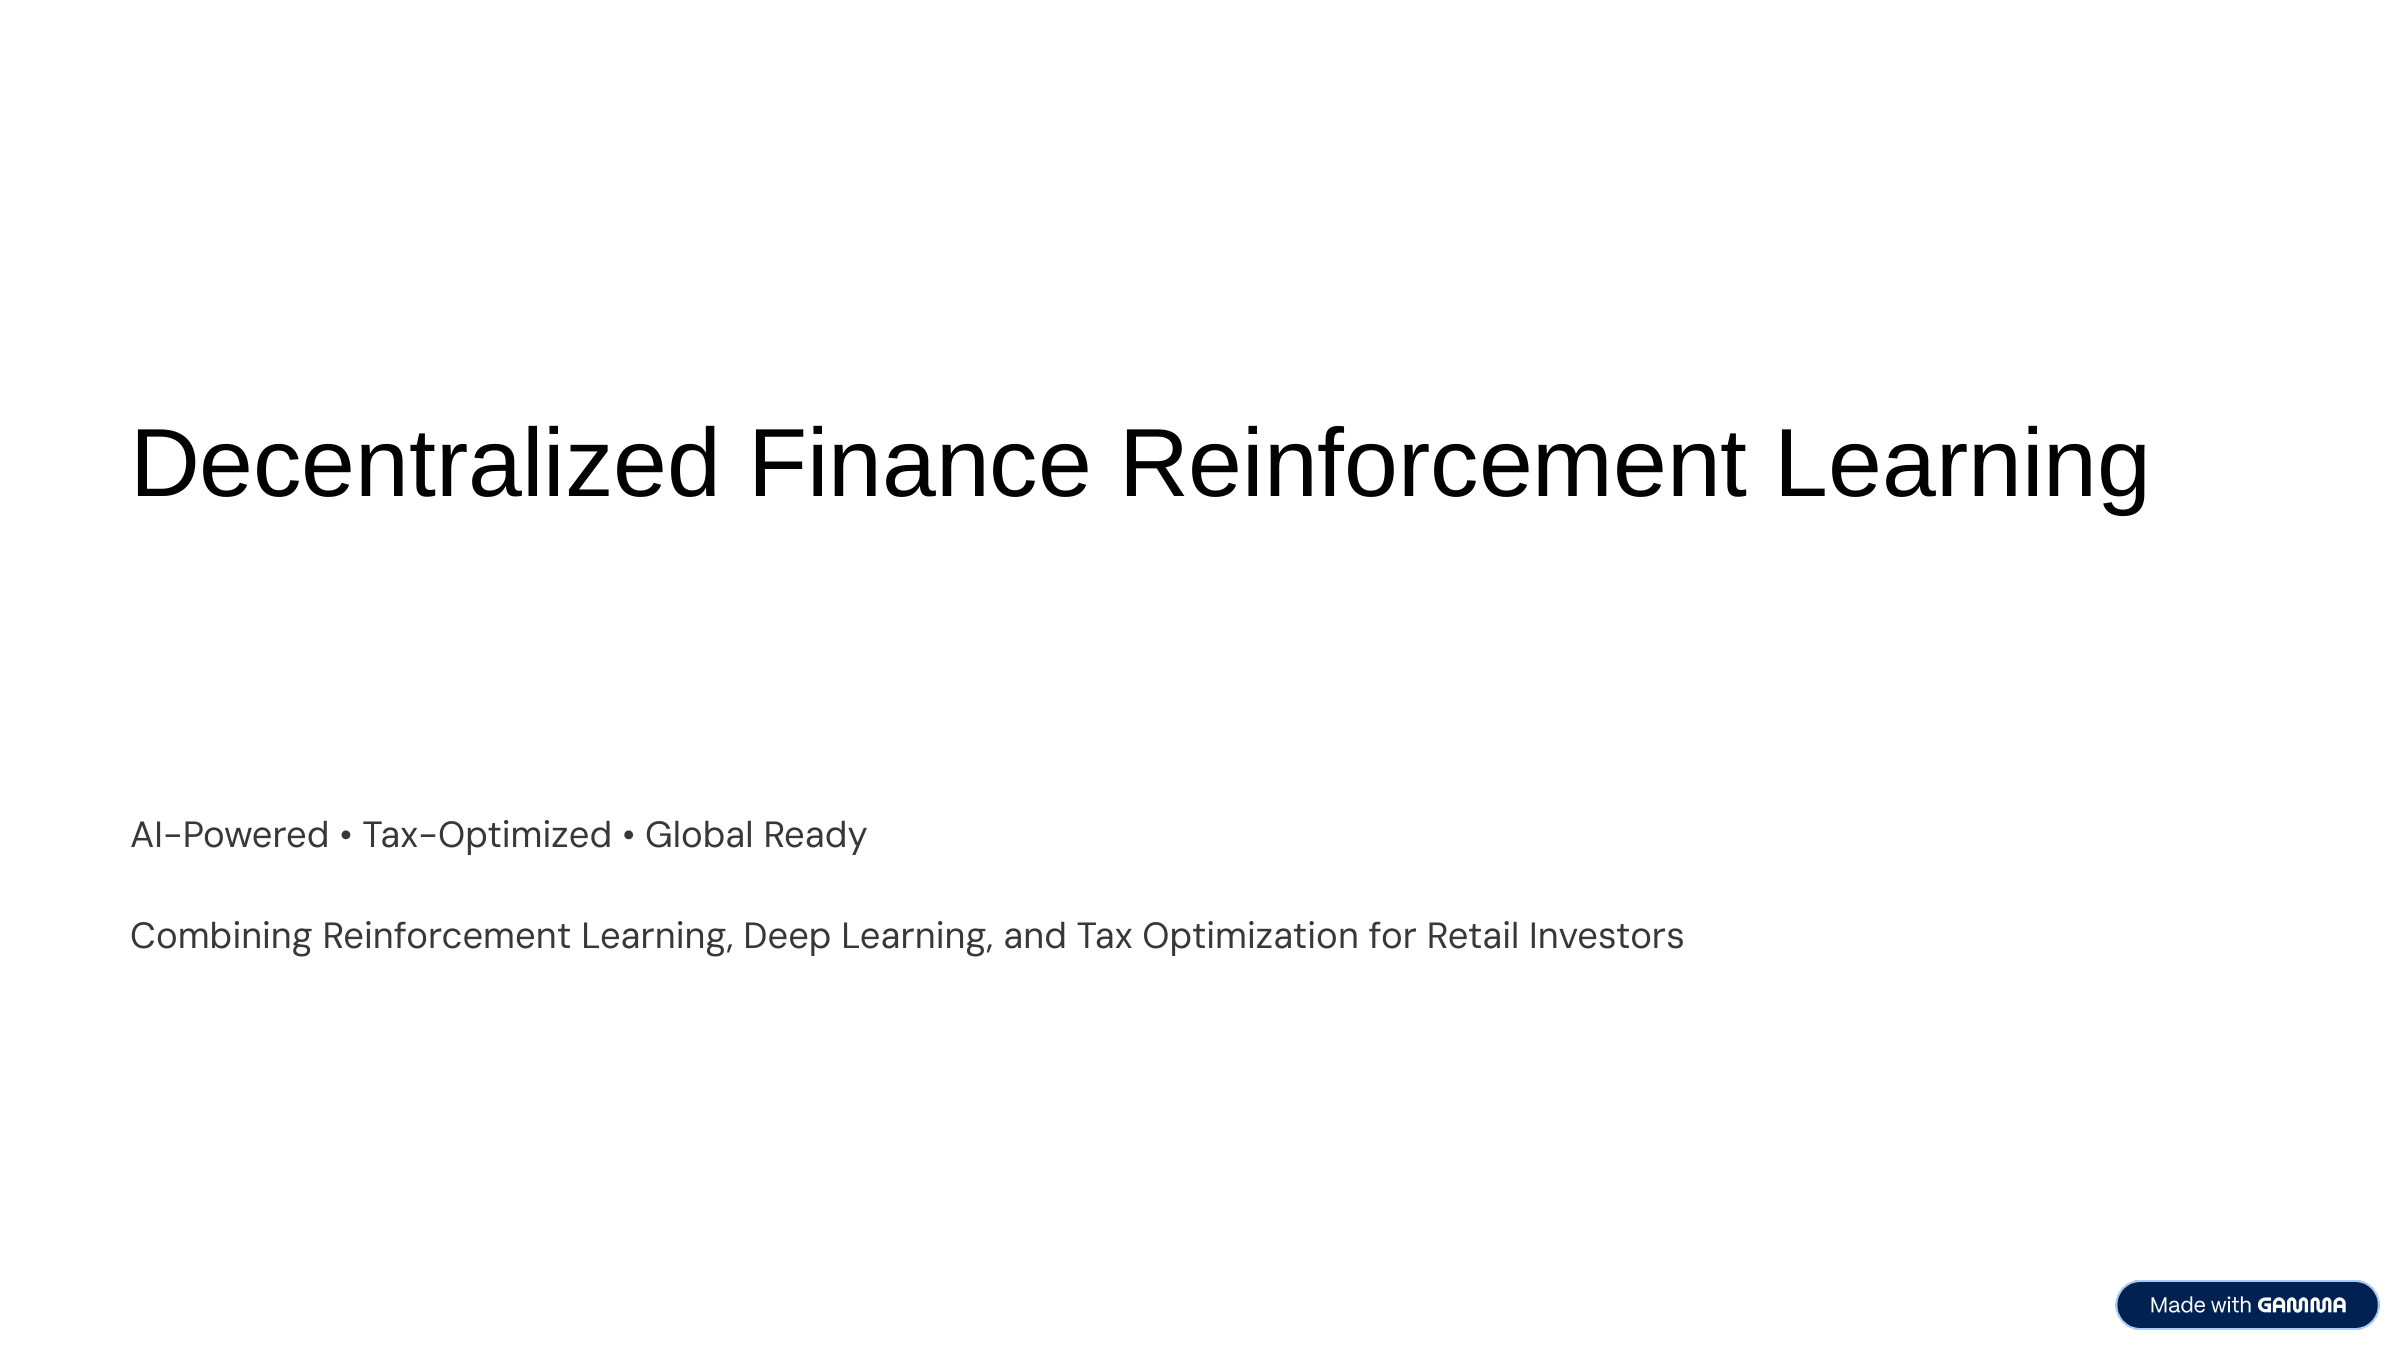

Decentralized Finance Reinforcement Learning

AI-Powered • Tax-Optimized • Global Ready
Combining Reinforcement Learning, Deep Learning, and Tax Optimization for Retail Investors